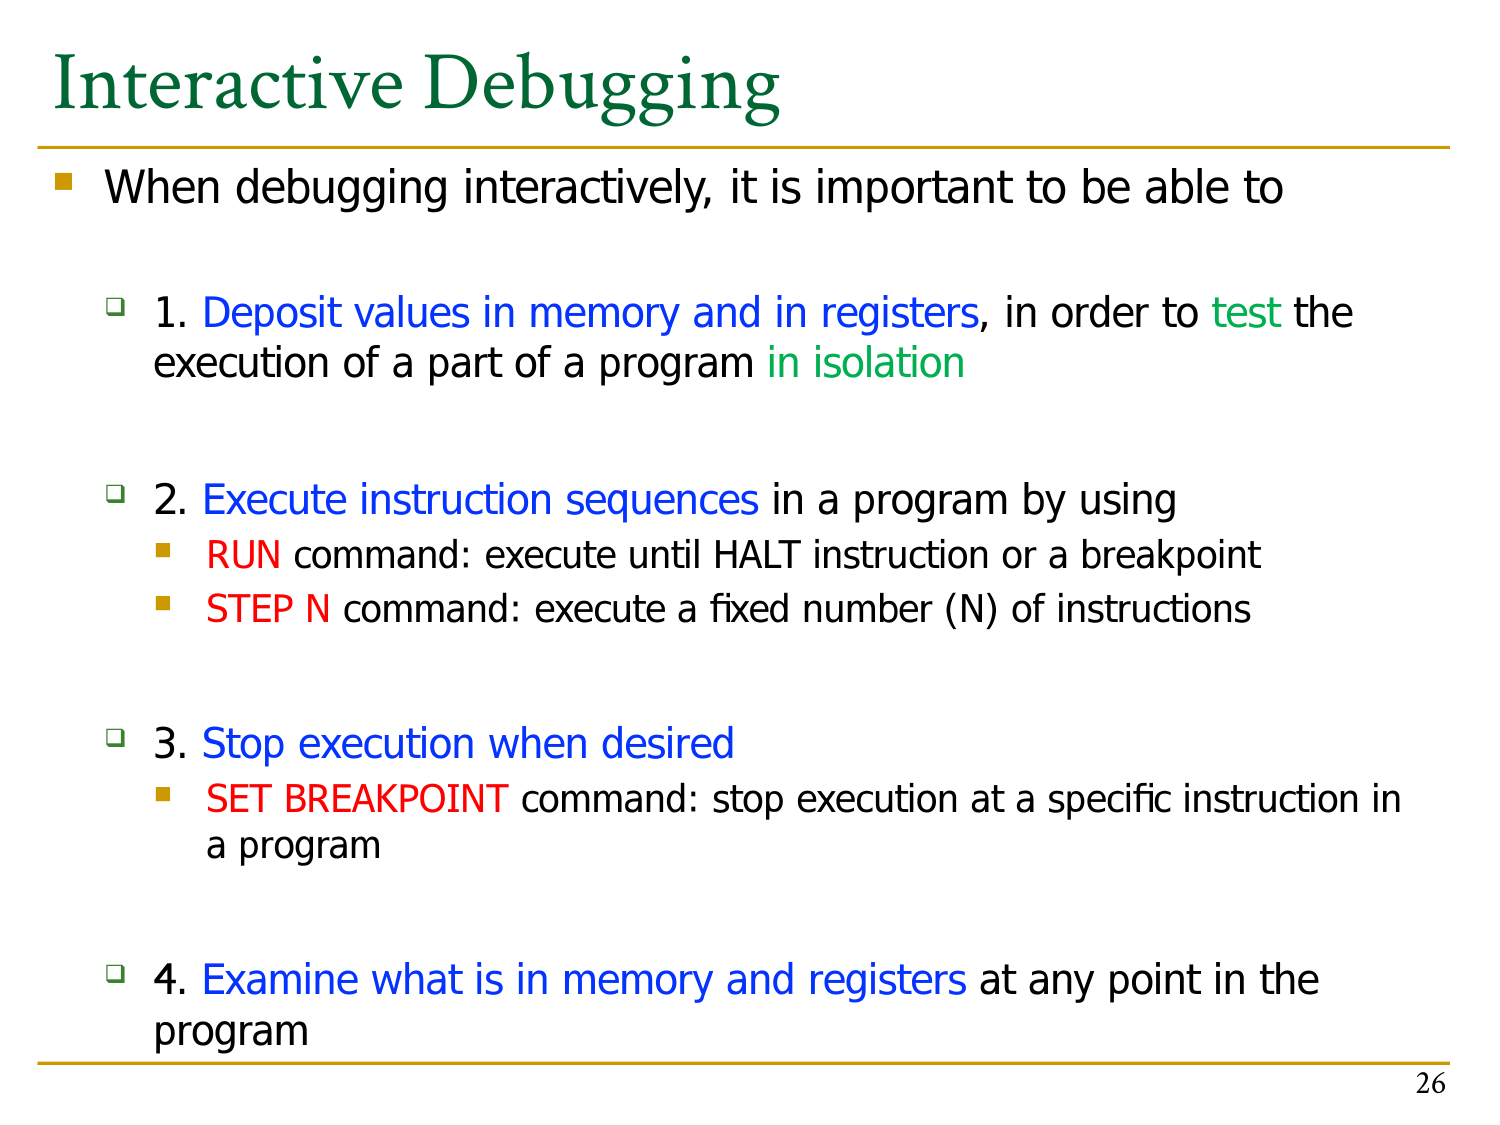

# Interactive Debugging
When debugging interactively, it is important to be able to

1. Deposit values in memory and in registers, in order to test the execution of a part of a program in isolation

2. Execute instruction sequences in a program by using
RUN command: execute until HALT instruction or a breakpoint
STEP N command: execute a fixed number (N) of instructions

3. Stop execution when desired
SET BREAKPOINT command: stop execution at a specific instruction in a program

4. Examine what is in memory and registers at any point in the program
26